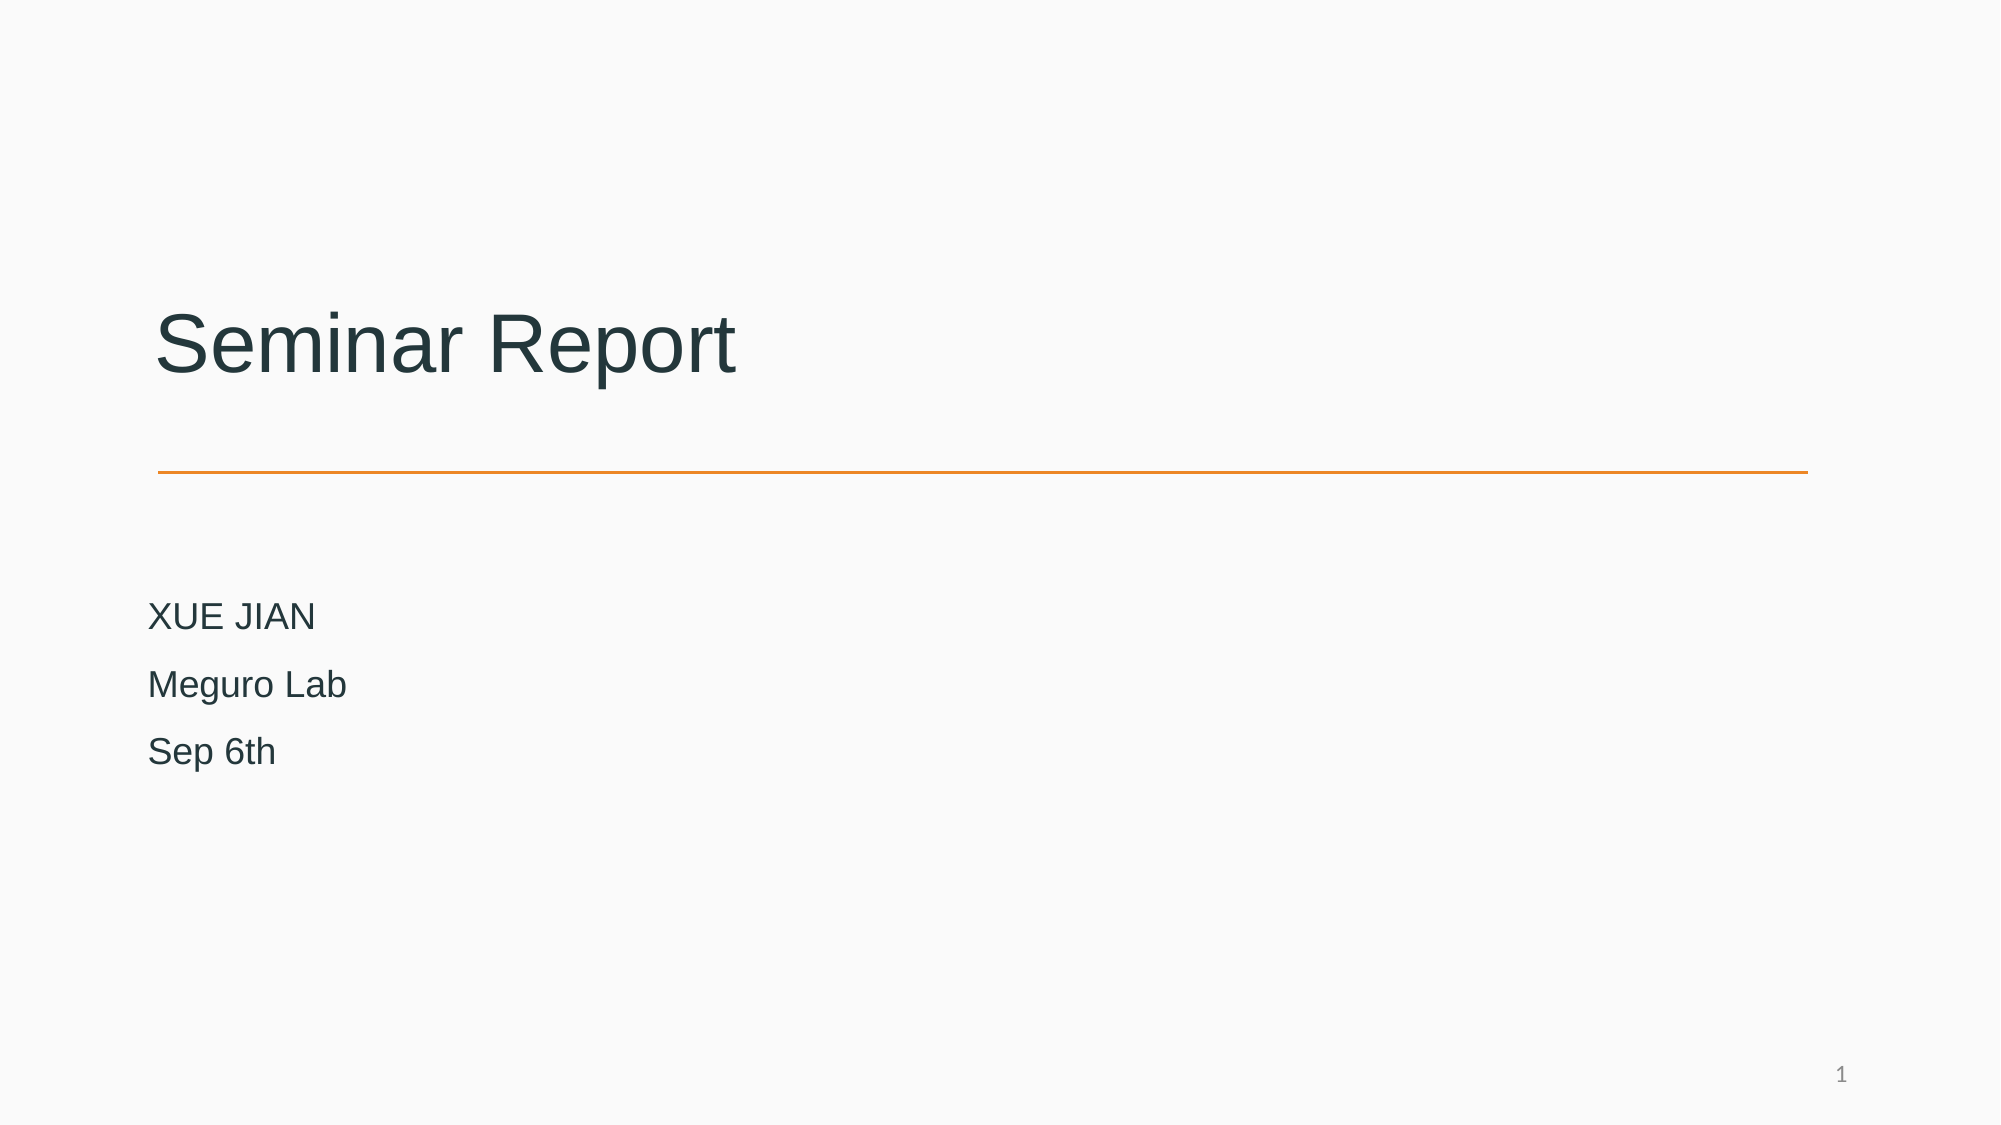

Seminar Report
XUE JIAN
Meguro Lab
Sep 6th
1